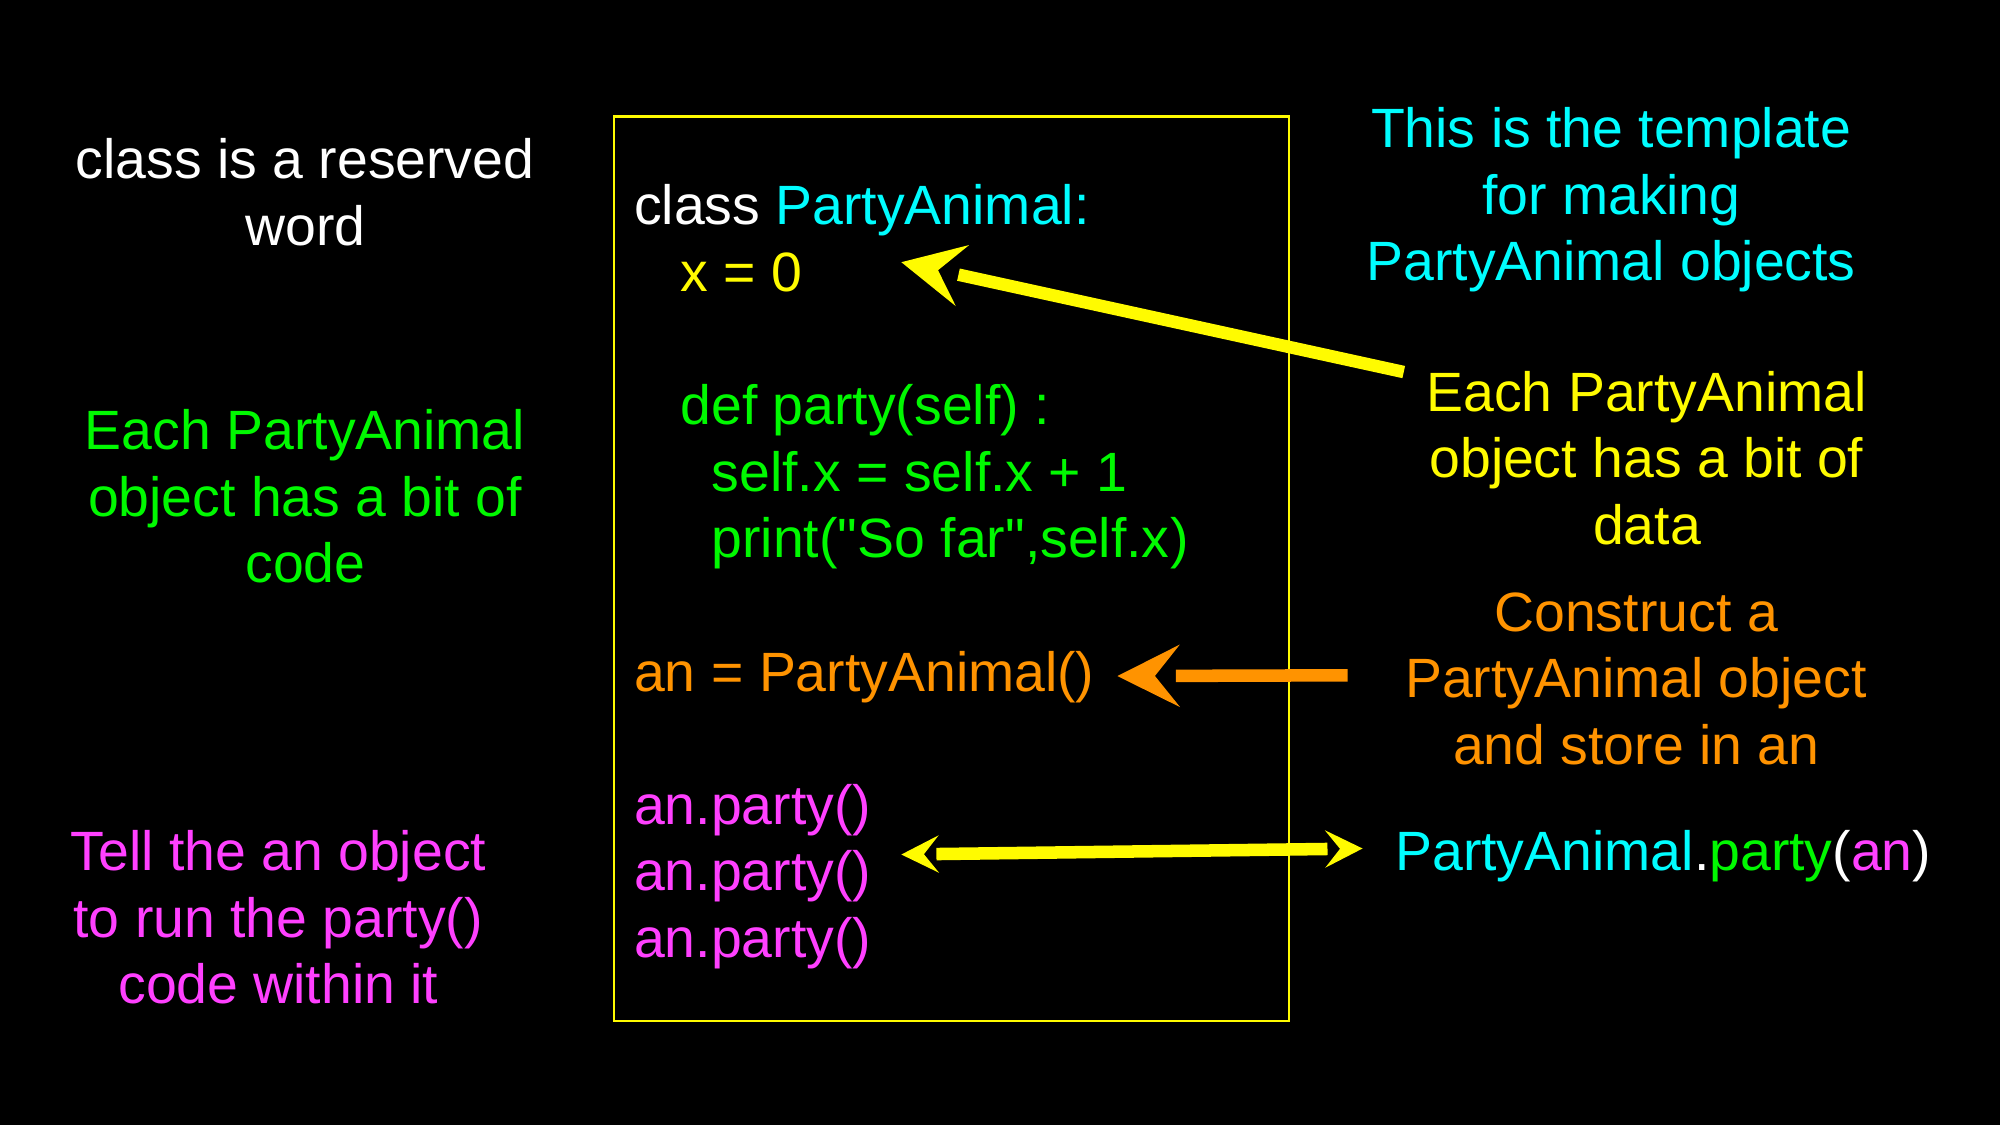

This is the template for making PartyAnimal objects
class is a reserved word
 class PartyAnimal:
    x = 0

    def party(self) :
      self.x = self.x + 1
      print("So far",self.x)

 an = PartyAnimal()

 an.party()
 an.party()
 an.party()
Each PartyAnimal object has a bit of data
Each PartyAnimal object has a bit of code
Construct a PartyAnimal object and store in an
Tell the an object to run the party() code within it
PartyAnimal.party(an)